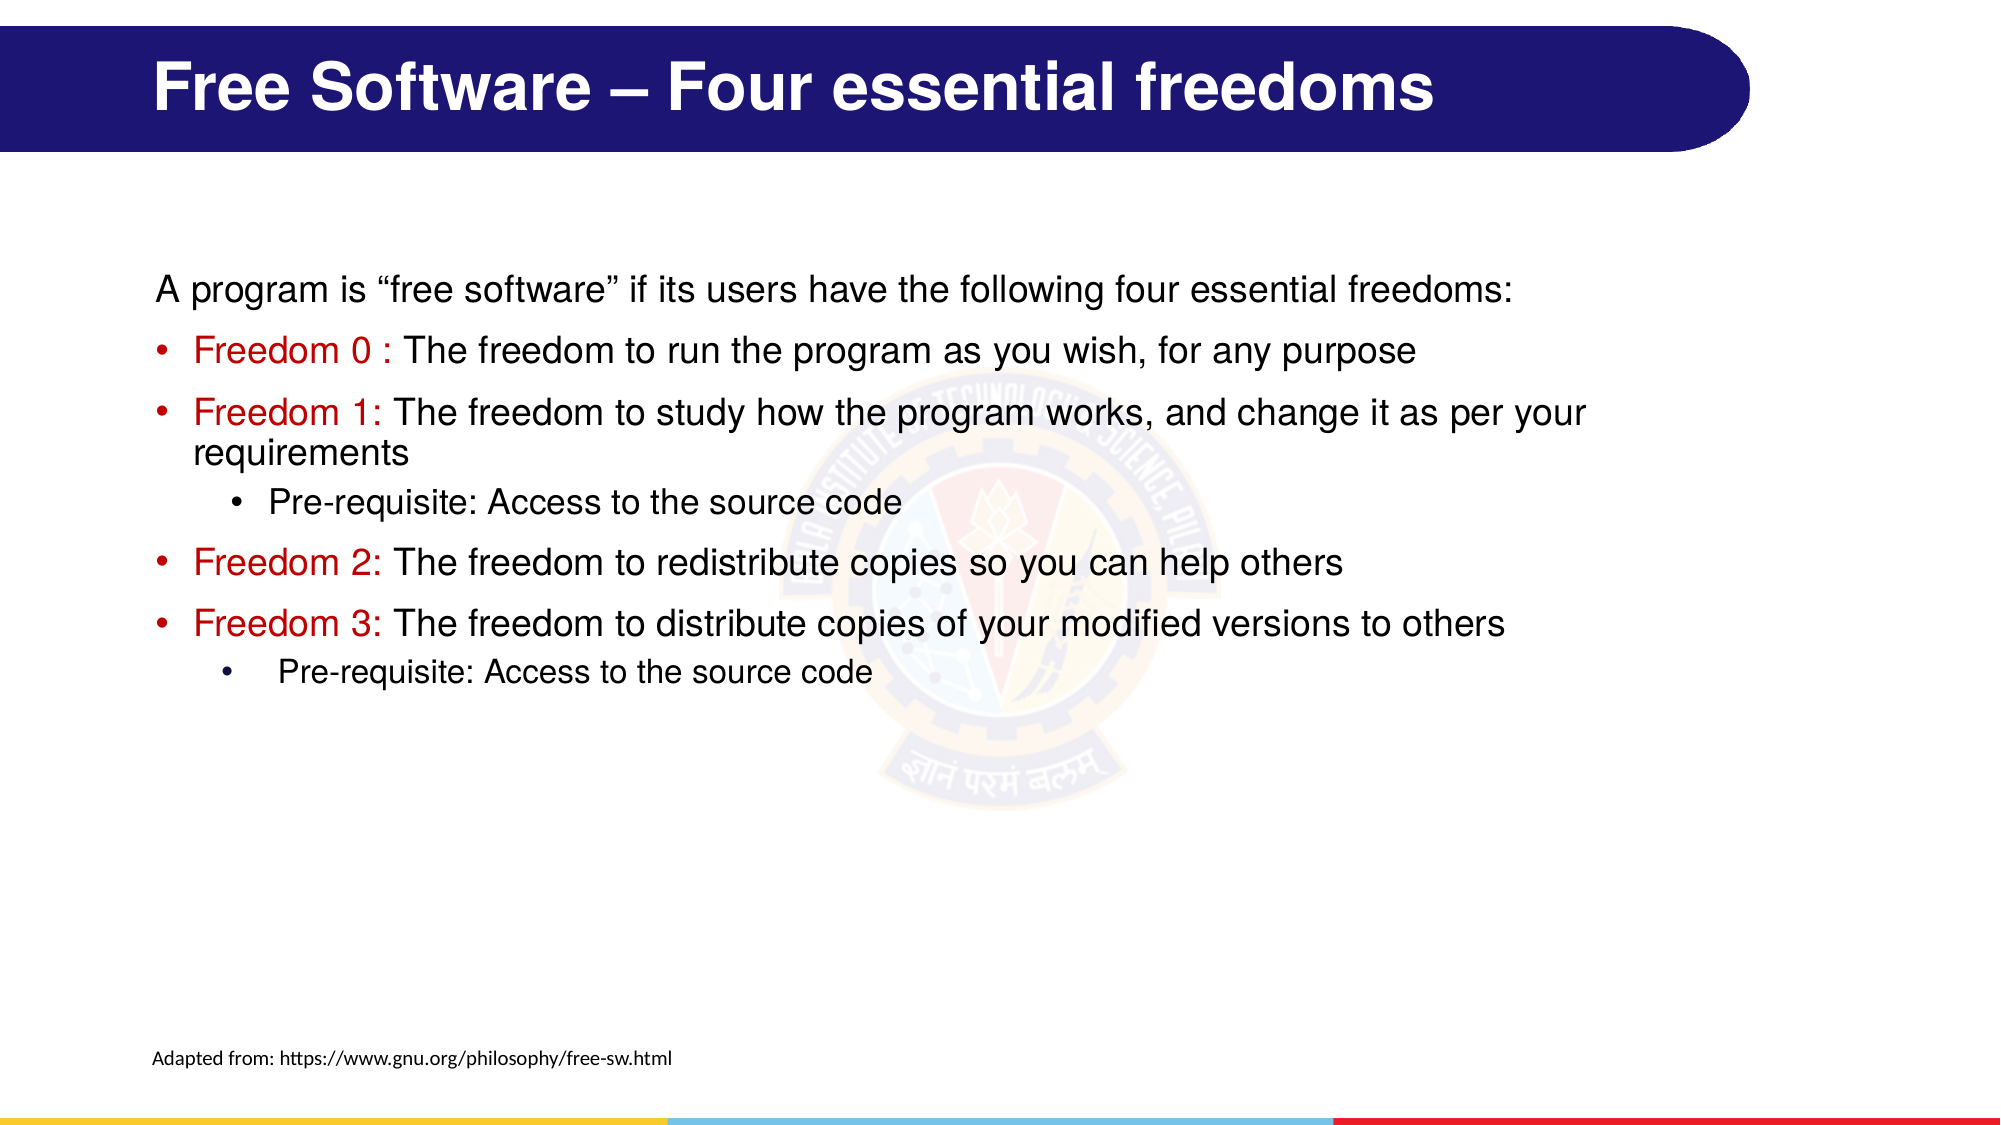

# Free Software – Four essential freedoms

A program is “free software” if its users have the following four essential freedoms:
Freedom 0 : The freedom to run the program as you wish, for any purpose
Freedom 1: The freedom to study how the program works, and change it as per your requirements
Pre-requisite: Access to the source code
Freedom 2: The freedom to redistribute copies so you can help others
Freedom 3: The freedom to distribute copies of your modified versions to others
Pre-requisite: Access to the source code

Adapted from: https://www.gnu.org/philosophy/free-sw.html